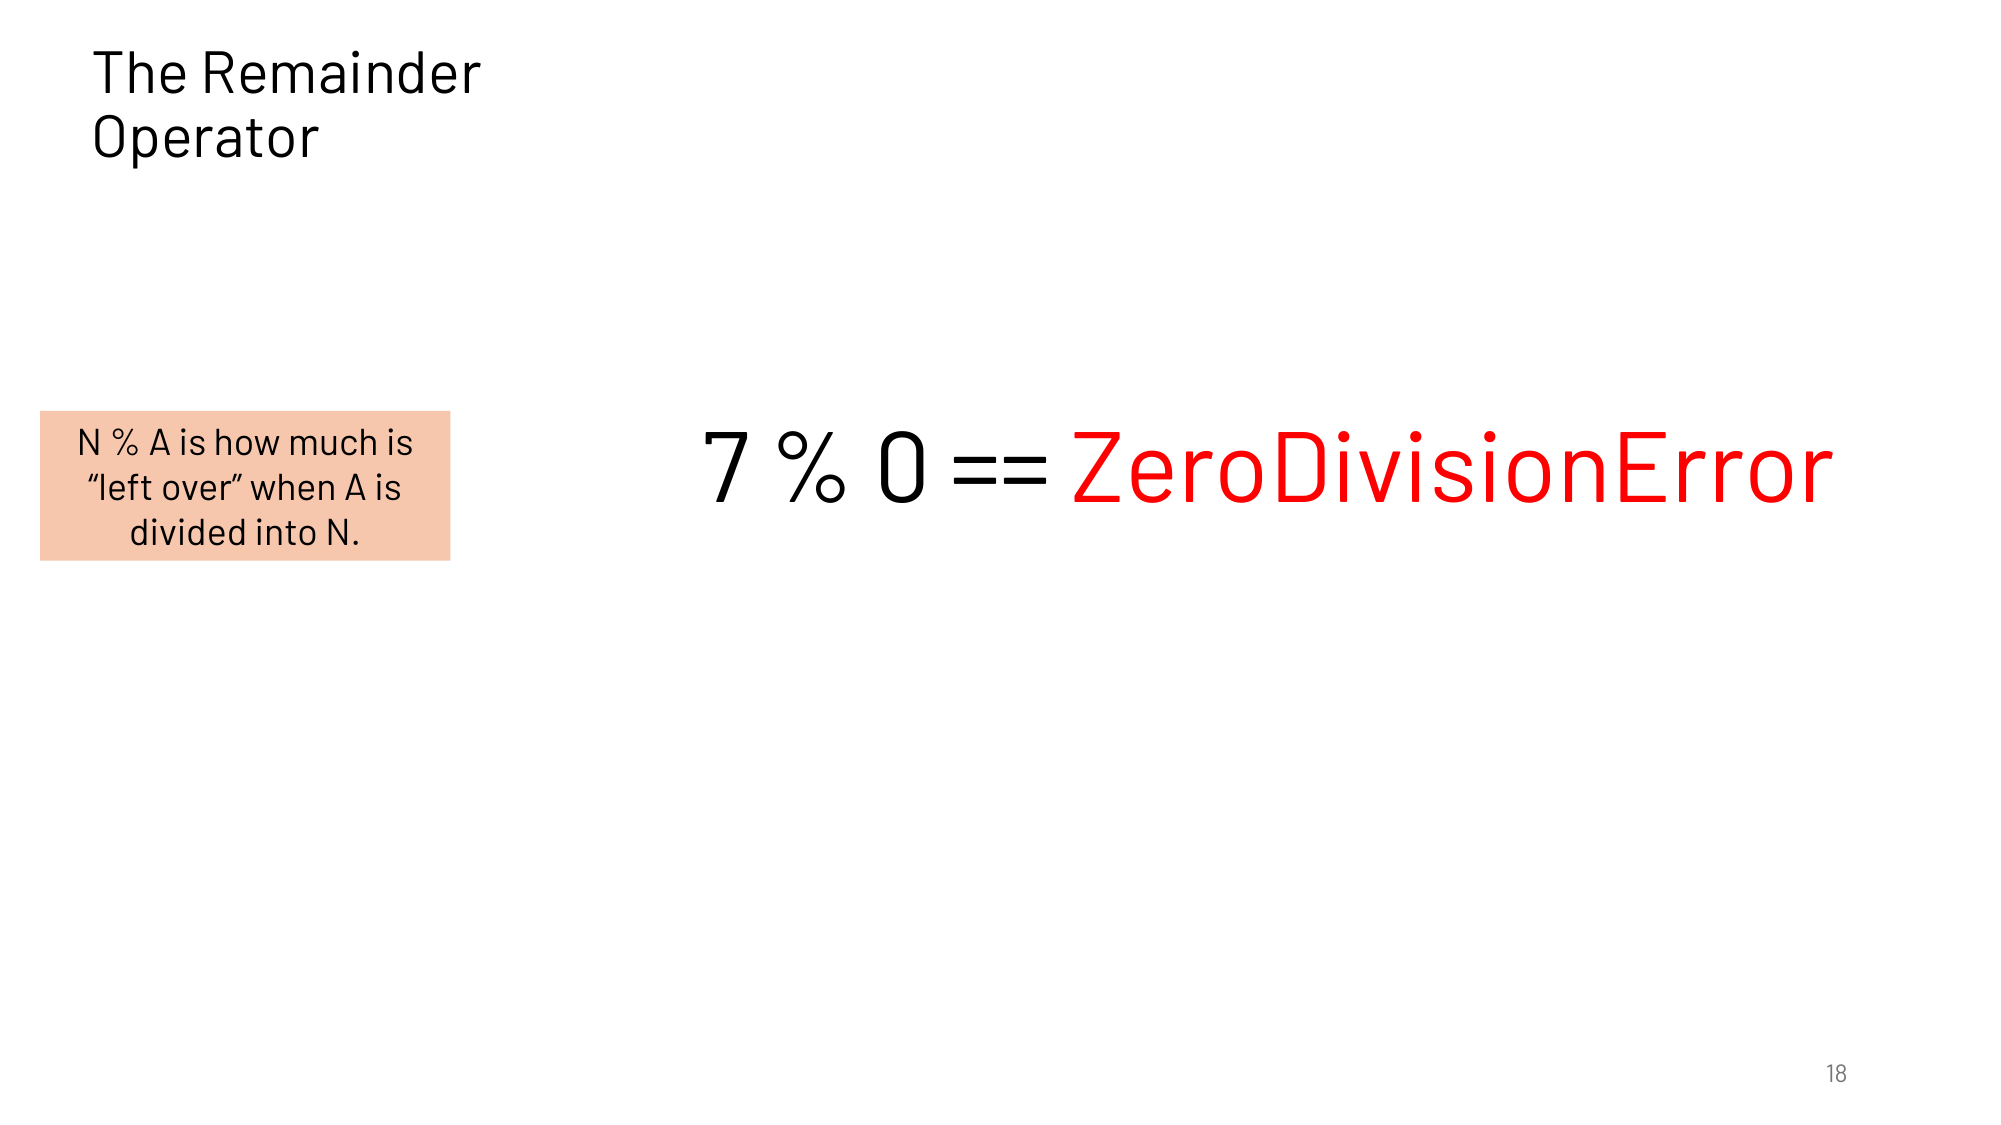

# The Remainder Operator
7 % 0 == ZeroDivisionError
N % A is how much is “left over” when A is divided into N.
18